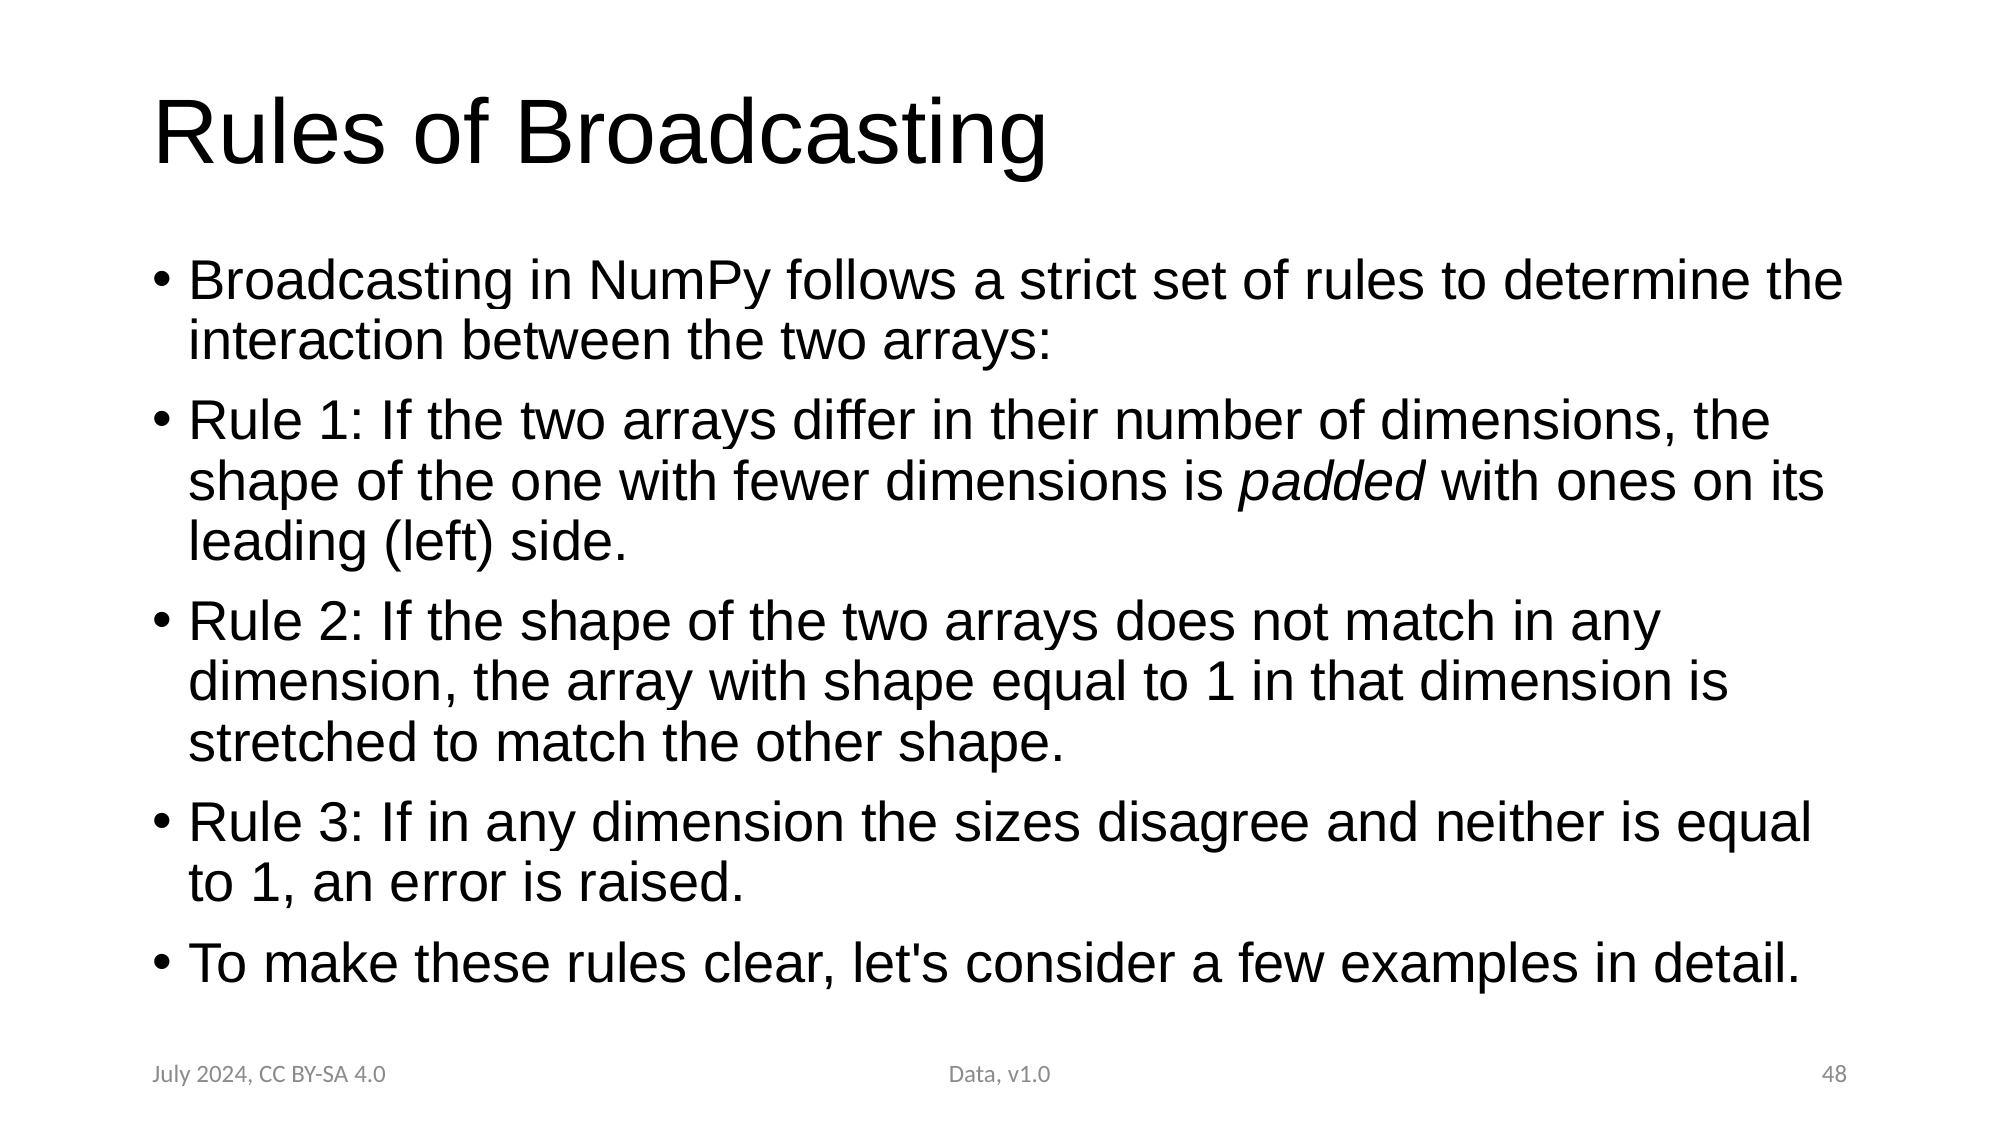

# Rules of Broadcasting
Broadcasting in NumPy follows a strict set of rules to determine the interaction between the two arrays:
Rule 1: If the two arrays differ in their number of dimensions, the shape of the one with fewer dimensions is padded with ones on its leading (left) side.
Rule 2: If the shape of the two arrays does not match in any dimension, the array with shape equal to 1 in that dimension is stretched to match the other shape.
Rule 3: If in any dimension the sizes disagree and neither is equal to 1, an error is raised.
To make these rules clear, let's consider a few examples in detail.

July 2024, CC BY-SA 4.0
Data, v1.0
48